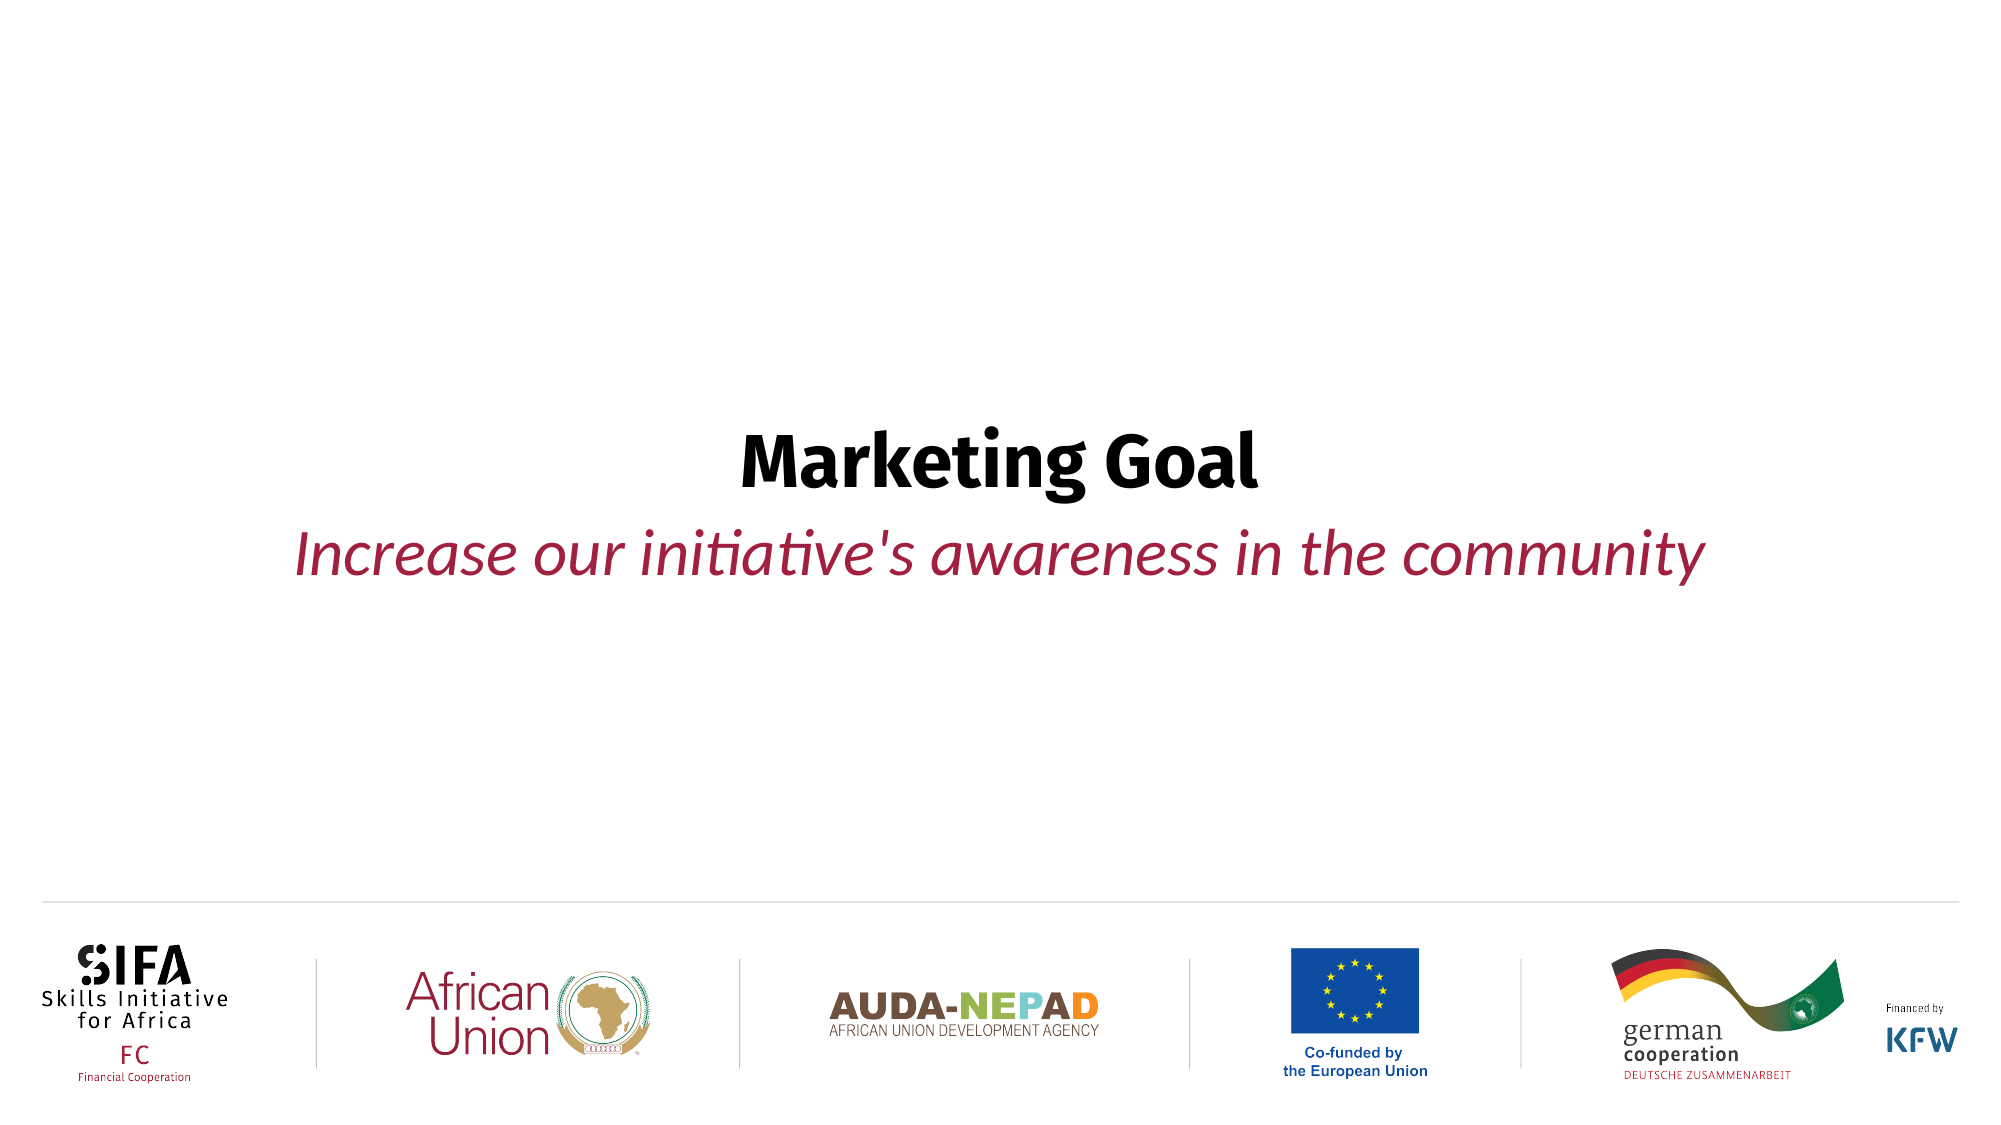

# Marketing Goal
Increase our initiative's awareness in the community